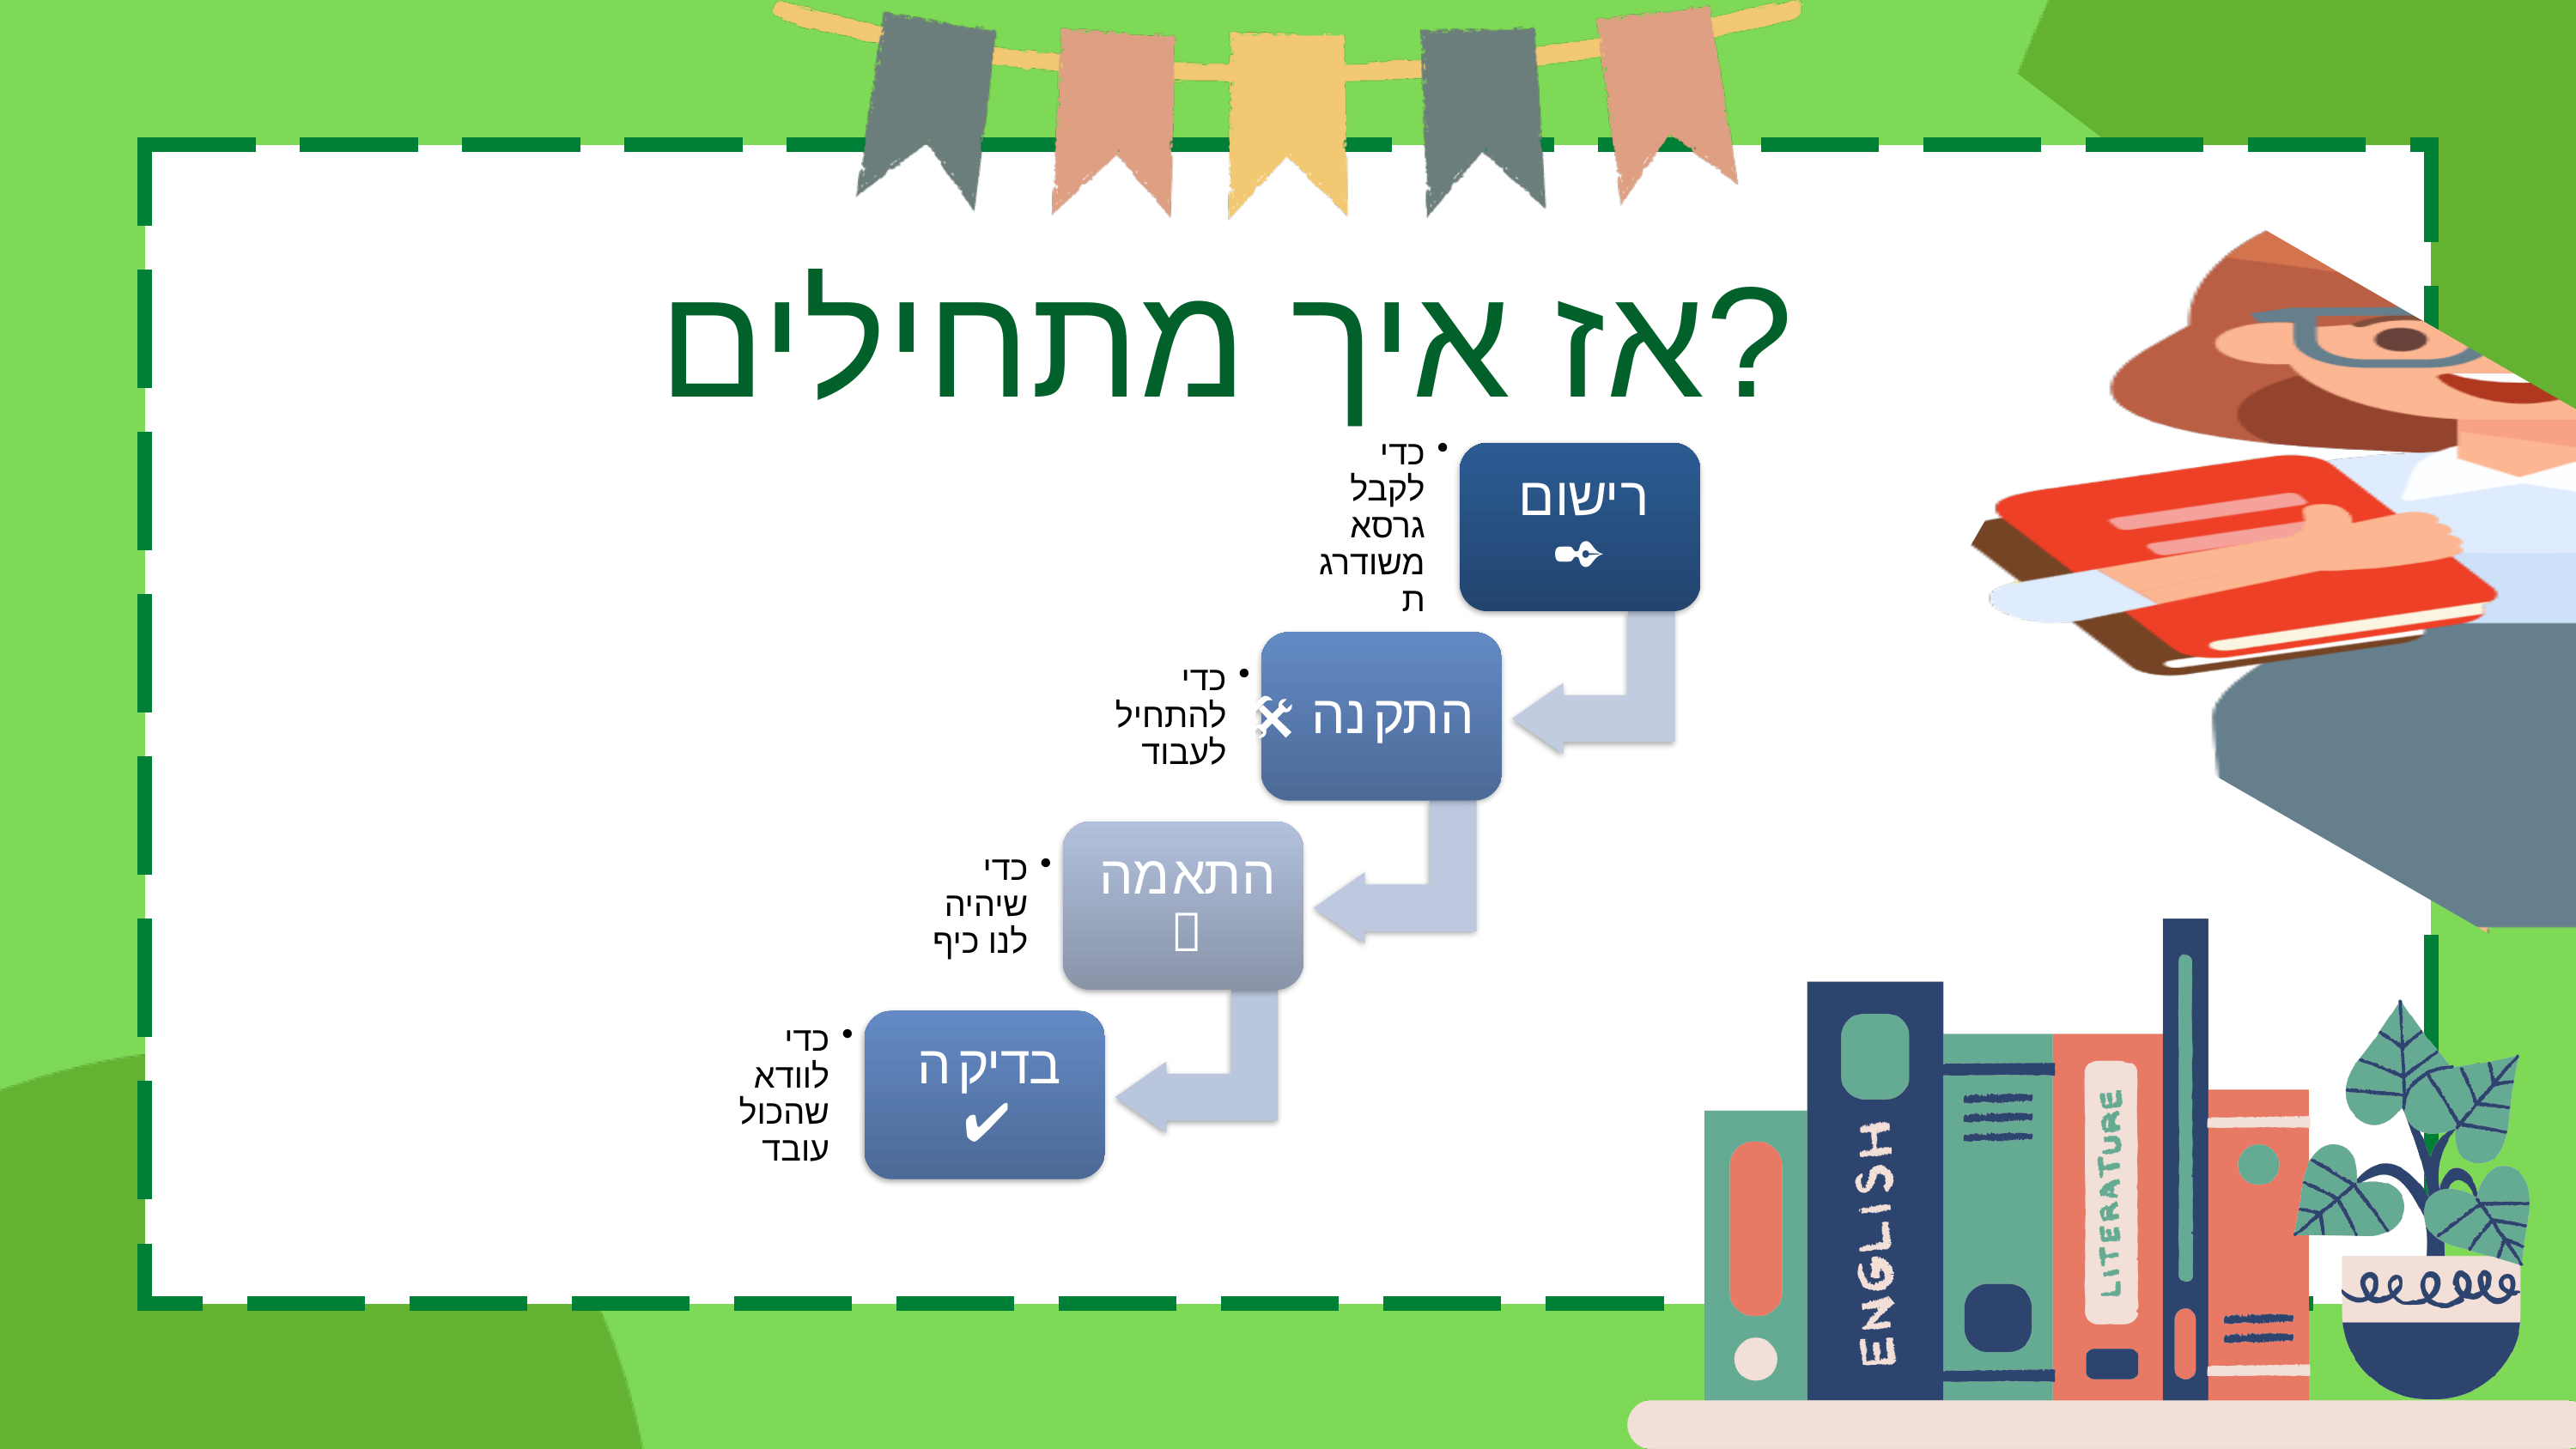

אז איך מתחילים?
רישום ✒️
כדי לקבל גרסא משודרגת
התקנה 🛠️
כדי להתחיל לעבוד
התאמה 🌈
כדי שיהיה לנו כיף
בדיקה ✔️
כדי לוודא שהכול עובד